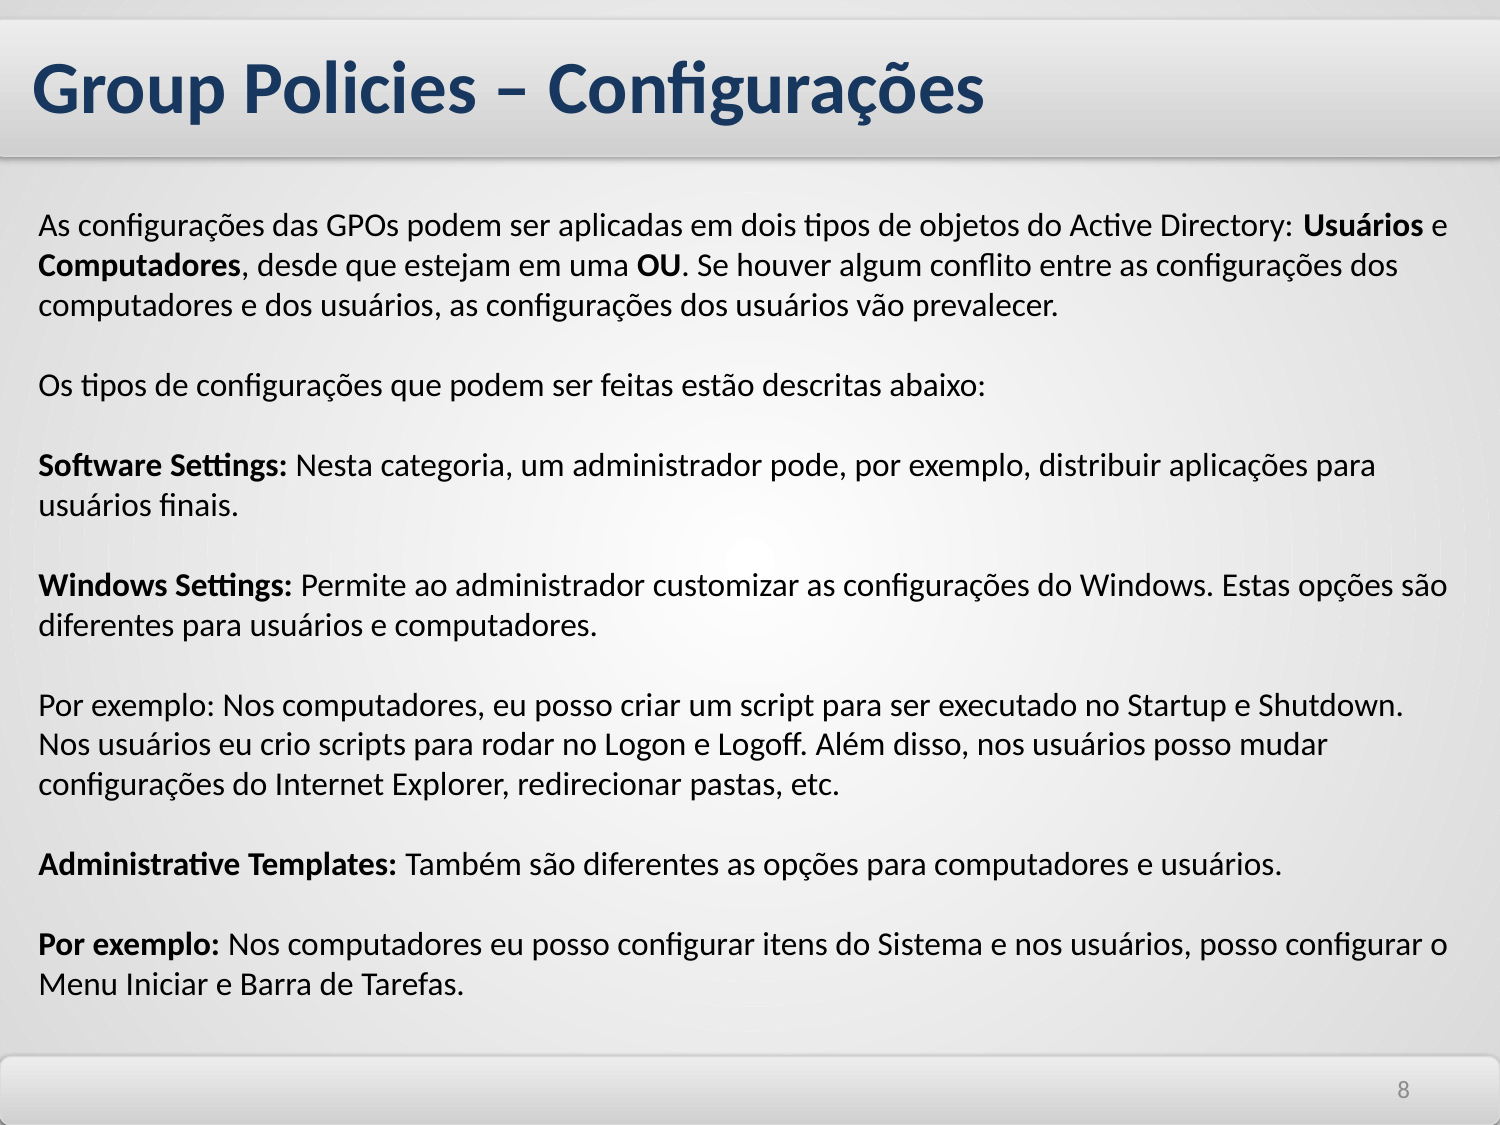

Group Policies – Configurações
As configurações das GPOs podem ser aplicadas em dois tipos de objetos do Active Directory: Usuários e Computadores, desde que estejam em uma OU. Se houver algum conflito entre as configurações dos computadores e dos usuários, as configurações dos usuários vão prevalecer.

Os tipos de configurações que podem ser feitas estão descritas abaixo:

Software Settings: Nesta categoria, um administrador pode, por exemplo, distribuir aplicações para usuários finais.

Windows Settings: Permite ao administrador customizar as configurações do Windows. Estas opções são diferentes para usuários e computadores.

Por exemplo: Nos computadores, eu posso criar um script para ser executado no Startup e Shutdown. Nos usuários eu crio scripts para rodar no Logon e Logoff. Além disso, nos usuários posso mudar configurações do Internet Explorer, redirecionar pastas, etc.

Administrative Templates: Também são diferentes as opções para computadores e usuários.

Por exemplo: Nos computadores eu posso configurar itens do Sistema e nos usuários, posso configurar o Menu Iniciar e Barra de Tarefas.

8
8